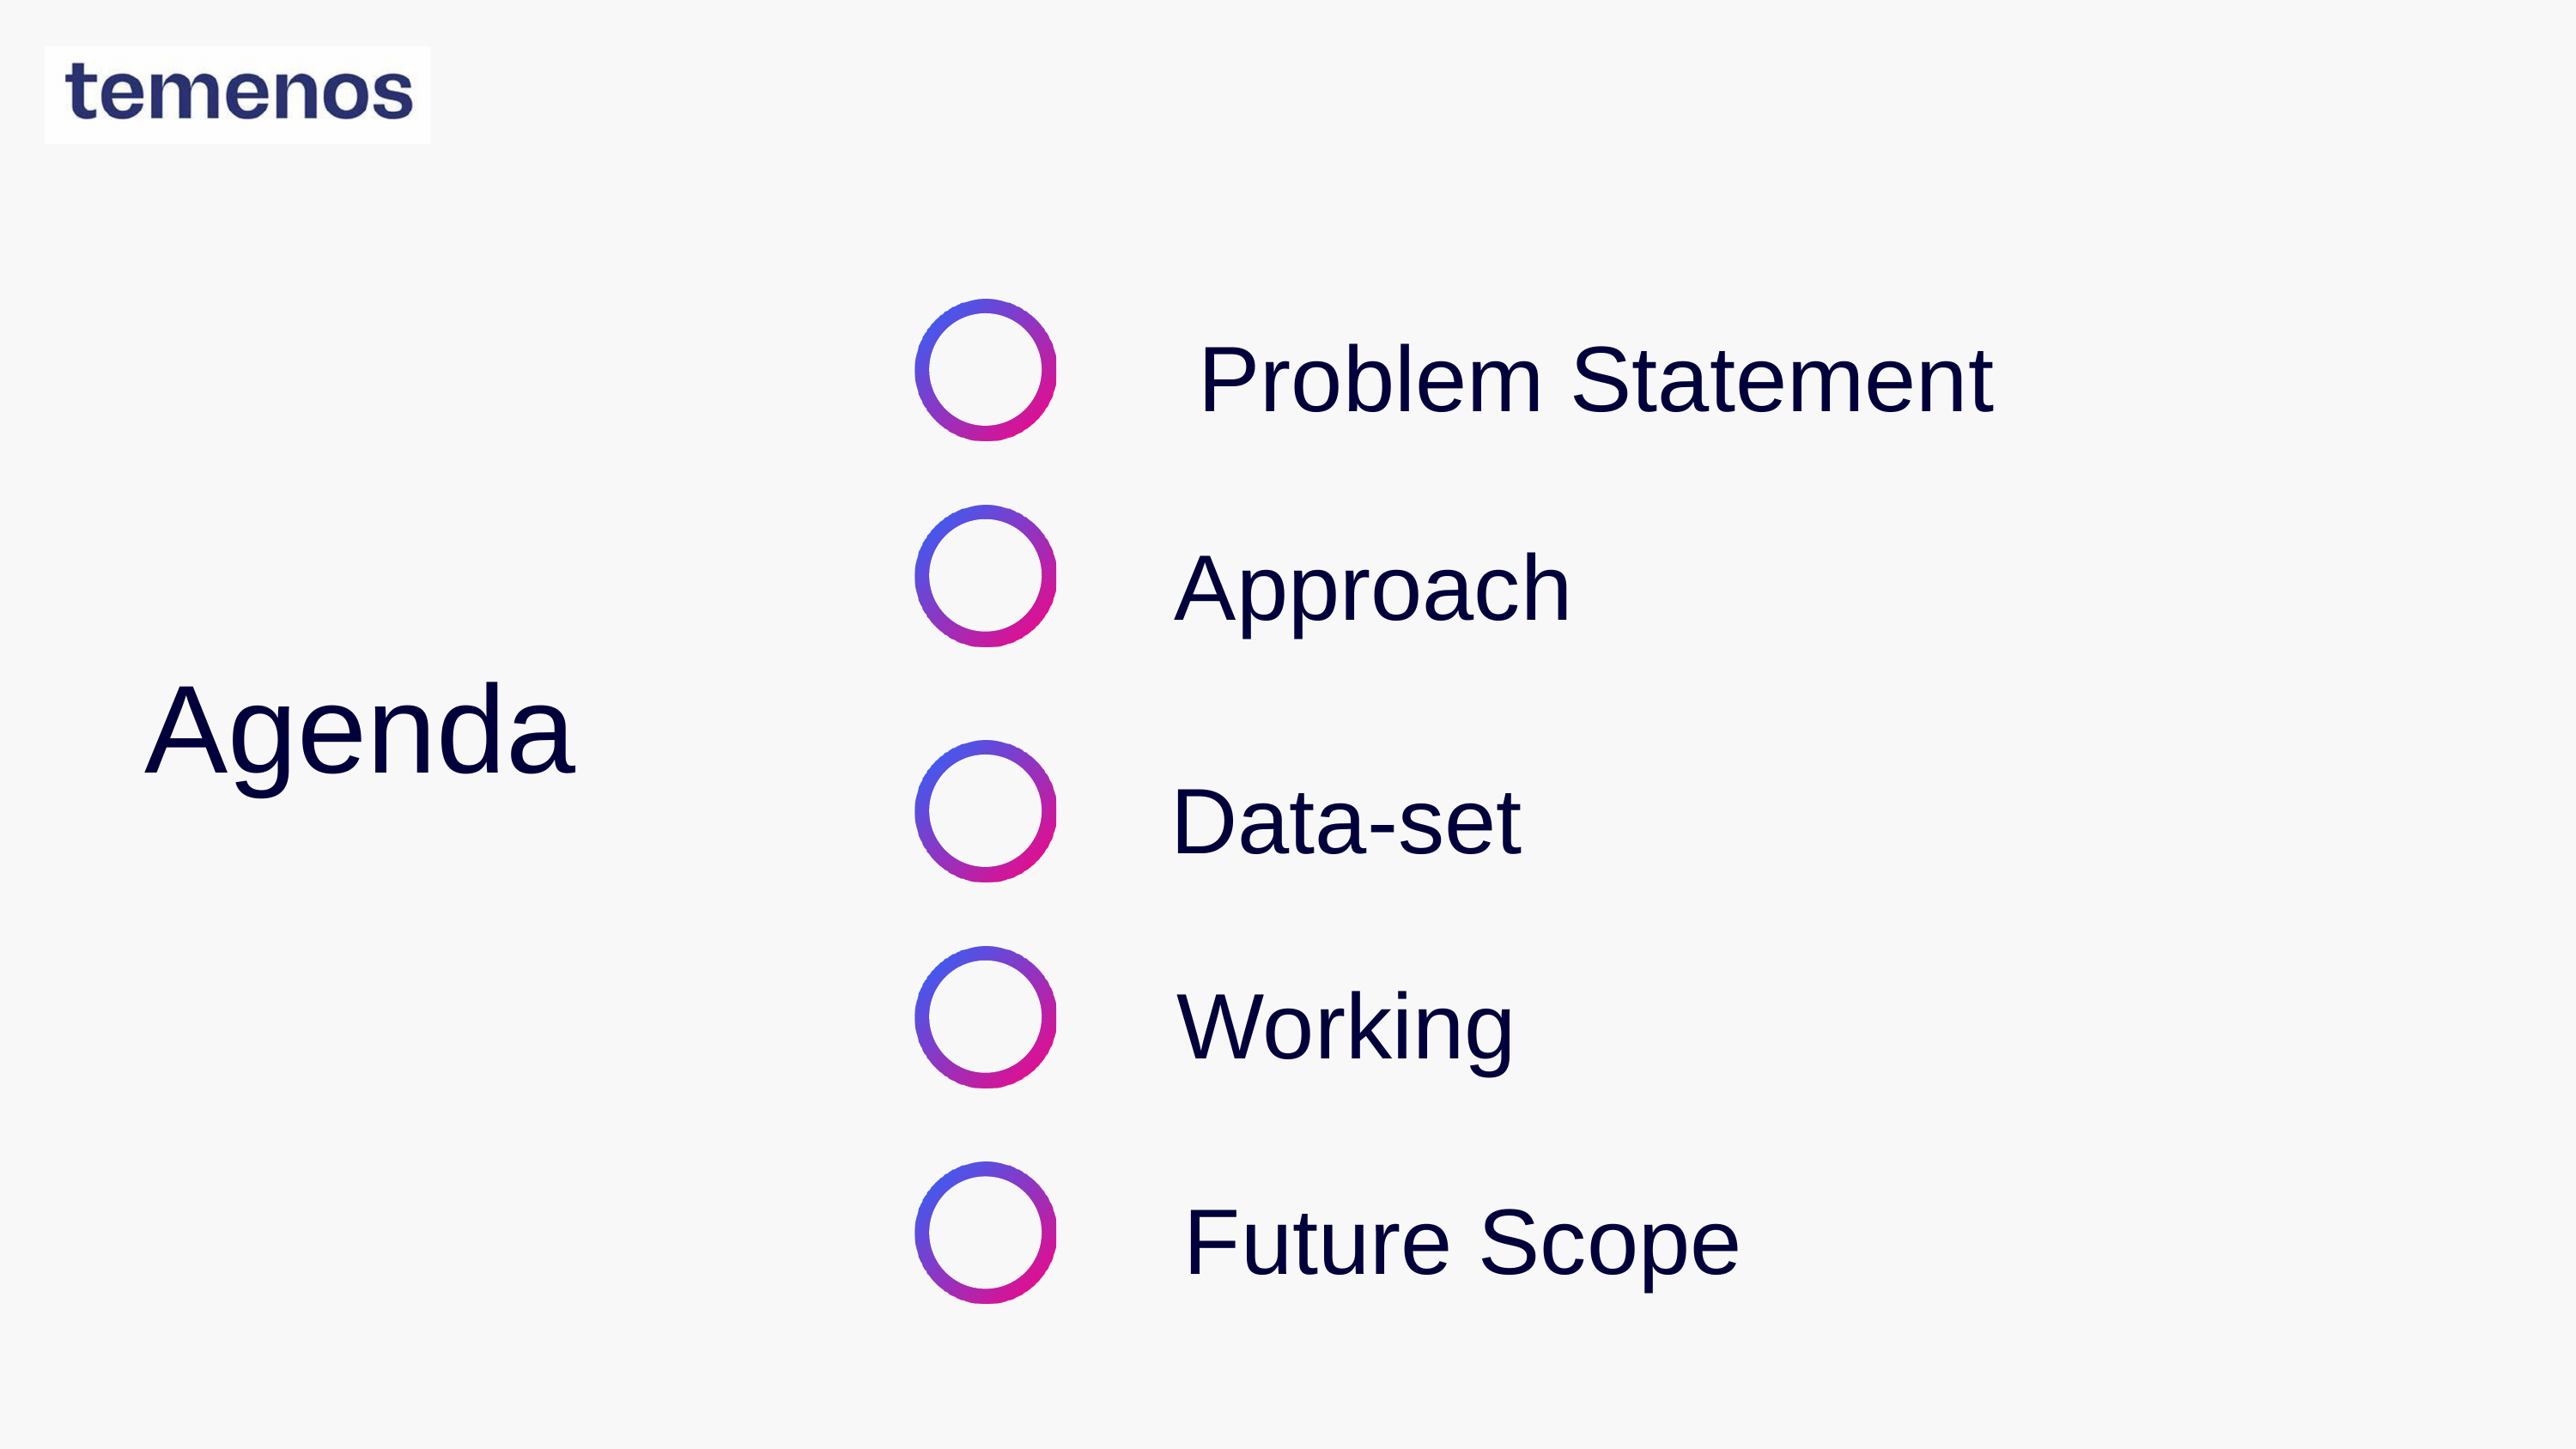

Problem Statement

Approach

Agenda

Data-set

Working

Future Scope